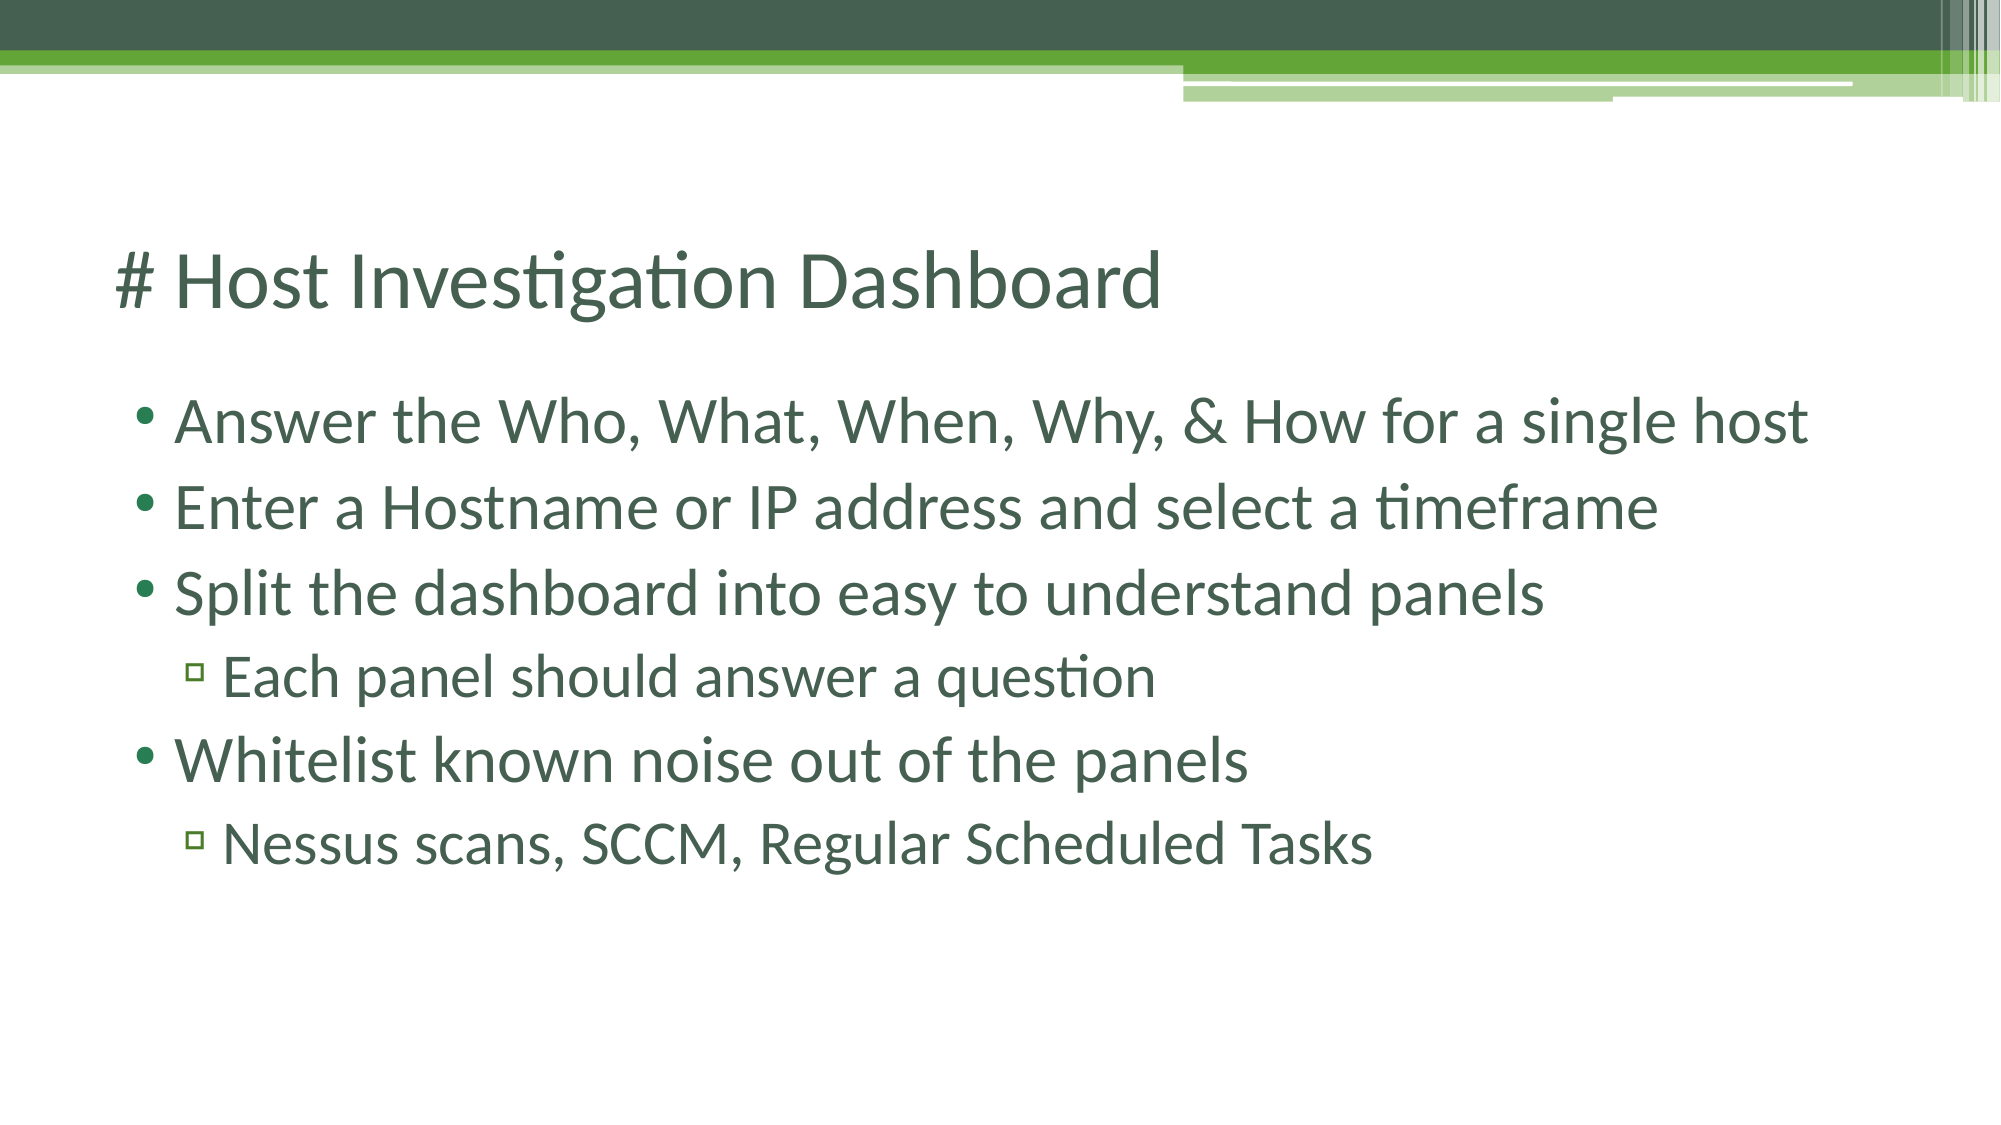

# # Host Investigation Dashboard
Answer the Who, What, When, Why, & How for a single host
Enter a Hostname or IP address and select a timeframe
Split the dashboard into easy to understand panels
Each panel should answer a question
Whitelist known noise out of the panels
Nessus scans, SCCM, Regular Scheduled Tasks